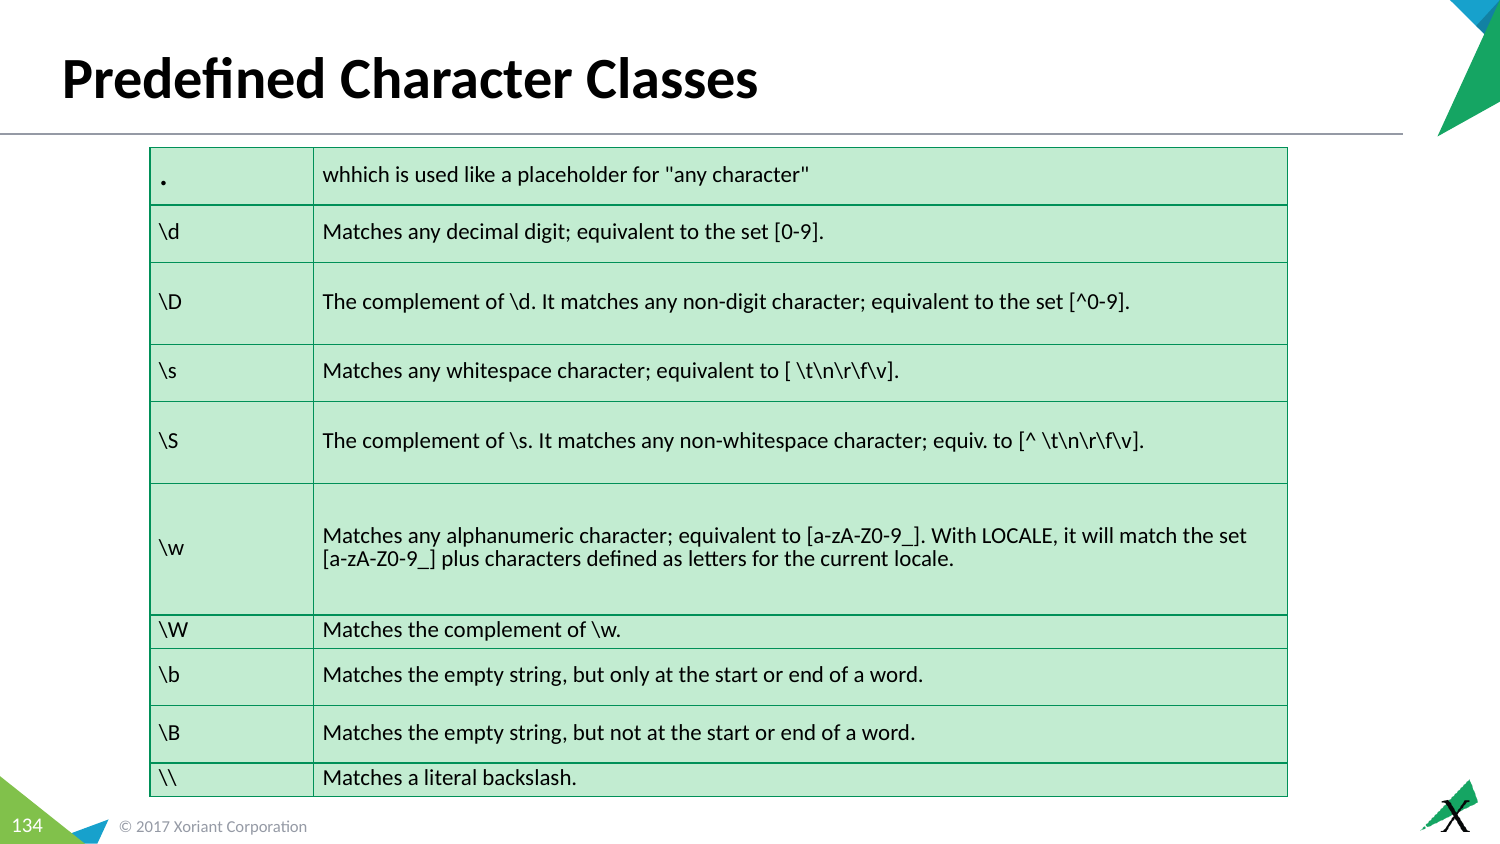

# Predefined Character Classes
| . | whhich is used like a placeholder for "any character" |
| --- | --- |
| \d | Matches any decimal digit; equivalent to the set [0-9]. |
| \D | The complement of \d. It matches any non-digit character; equivalent to the set [^0-9]. |
| \s | Matches any whitespace character; equivalent to [ \t\n\r\f\v]. |
| \S | The complement of \s. It matches any non-whitespace character; equiv. to [^ \t\n\r\f\v]. |
| \w | Matches any alphanumeric character; equivalent to [a-zA-Z0-9\_]. With LOCALE, it will match the set [a-zA-Z0-9\_] plus characters defined as letters for the current locale. |
| \W | Matches the complement of \w. |
| \b | Matches the empty string, but only at the start or end of a word. |
| \B | Matches the empty string, but not at the start or end of a word. |
| \\ | Matches a literal backslash. |